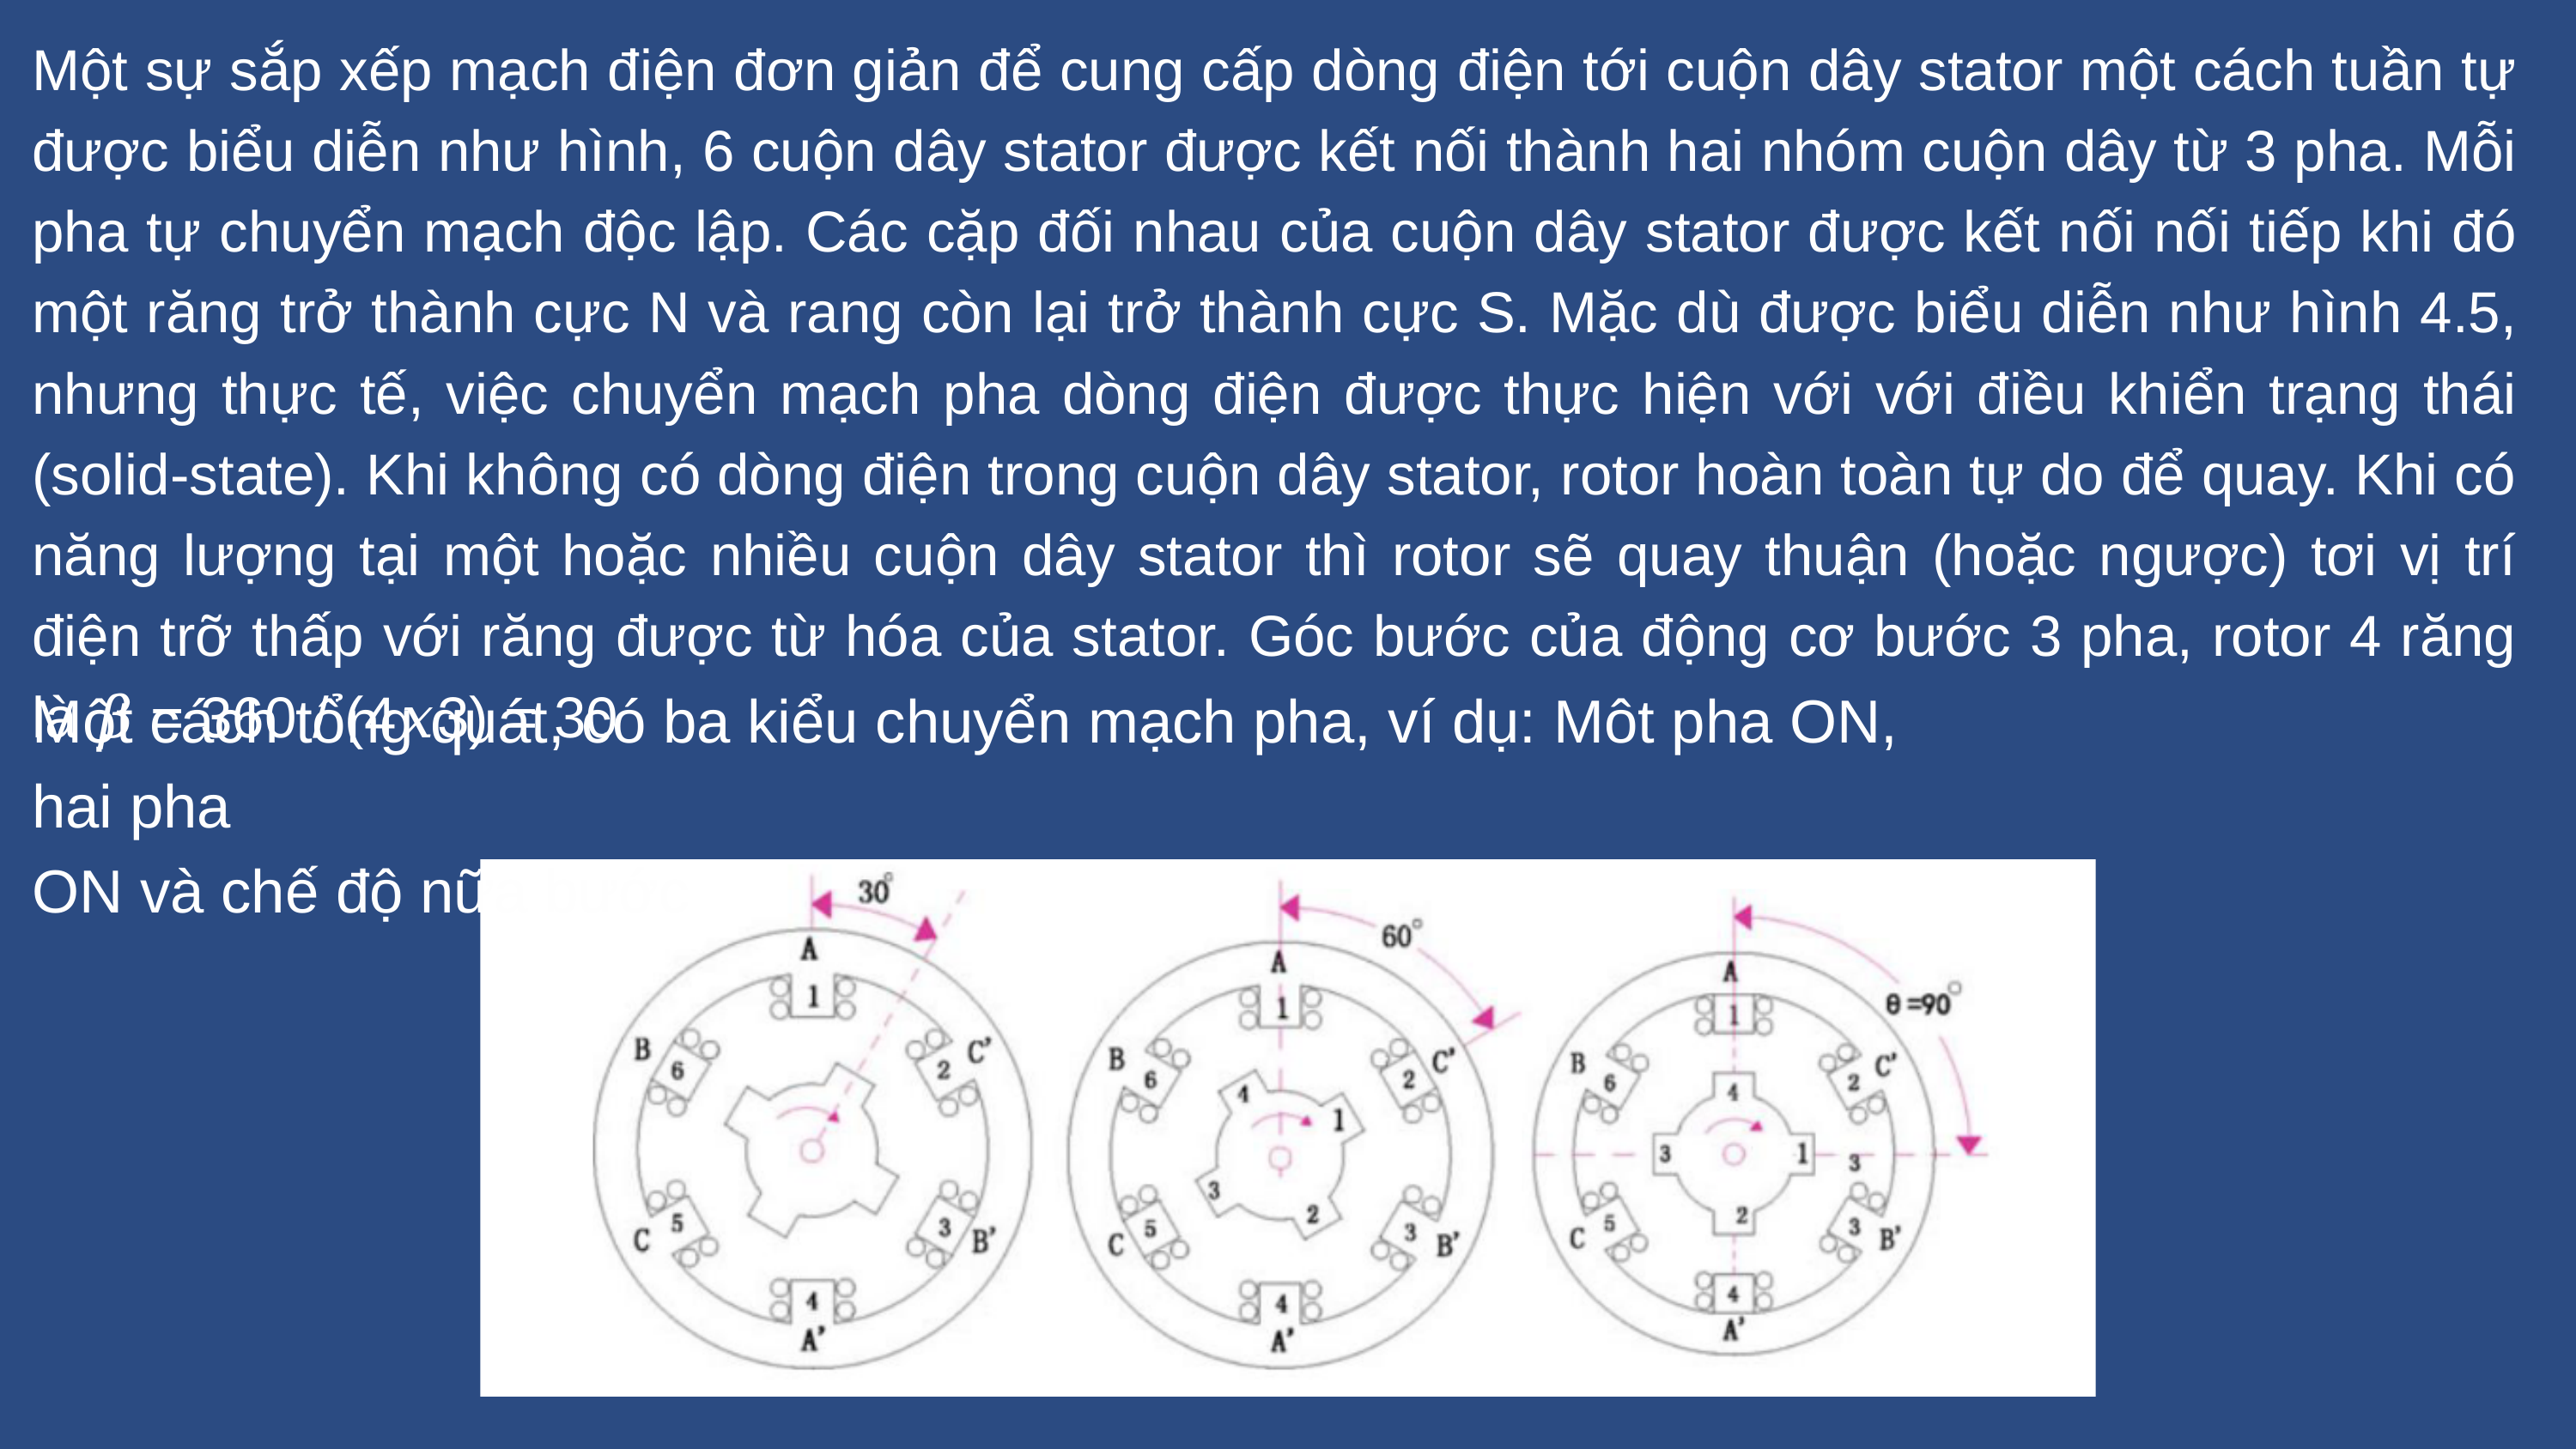

Một sự sắp xếp mạch điện đơn giản để cung cấp dòng điện tới cuộn dây stator một cách tuần tự được biểu diễn như hình, 6 cuộn dây stator được kết nối thành hai nhóm cuộn dây từ 3 pha. Mỗi pha tự chuyển mạch độc lập. Các cặp đối nhau của cuộn dây stator được kết nối nối tiếp khi đó một răng trở thành cực N và rang còn lại trở thành cực S. Mặc dù được biểu diễn như hình 4.5, nhưng thực tế, việc chuyển mạch pha dòng điện được thực hiện với với điều khiển trạng thái (solid-state). Khi không có dòng điện trong cuộn dây stator, rotor hoàn toàn tự do để quay. Khi có năng lượng tại một hoặc nhiều cuộn dây stator thì rotor sẽ quay thuận (hoặc ngược) tơi vị trí điện trỡ thấp với răng được từ hóa của stator. Góc bước của động cơ bước 3 pha, rotor 4 răng là 𝛽 = 360 / (4𝑥3) = 30
Một cách tổng quát, có ba kiểu chuyển mạch pha, ví dụ: Môt pha ON, hai pha
ON và chế độ nữa bước